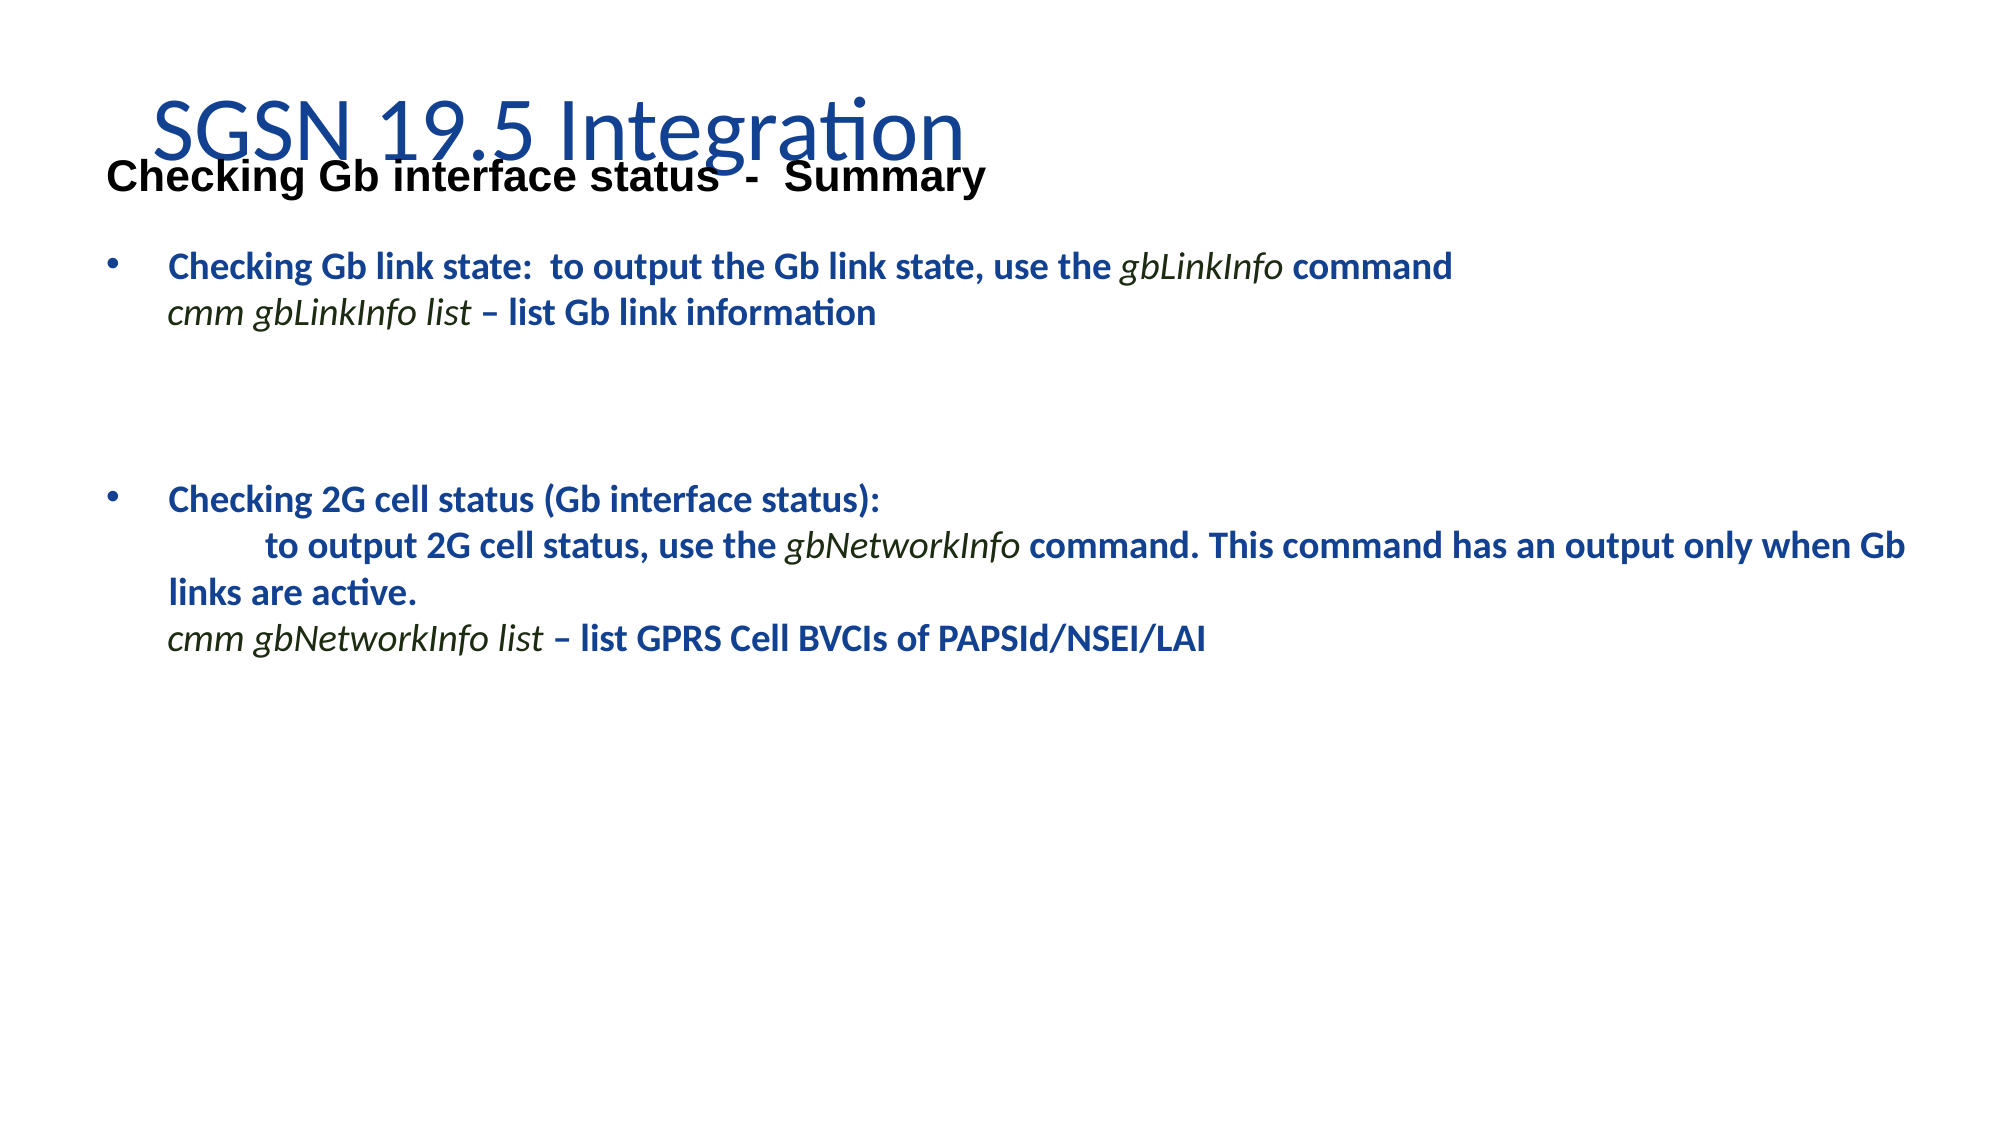

# SGSN 19.5 Integration
Checking Gb interface status  -  Summary

Checking Gb link state:  to output the Gb link state, use the gbLinkInfo command
       cmm gbLinkInfo list – list Gb link information

Checking 2G cell status (Gb interface status):                                                                                                                                          to output 2G cell status, use the gbNetworkInfo command. This command has an output only when Gb links are active.
       cmm gbNetworkInfo list – list GPRS Cell BVCIs of PAPSId/NSEI/LAI